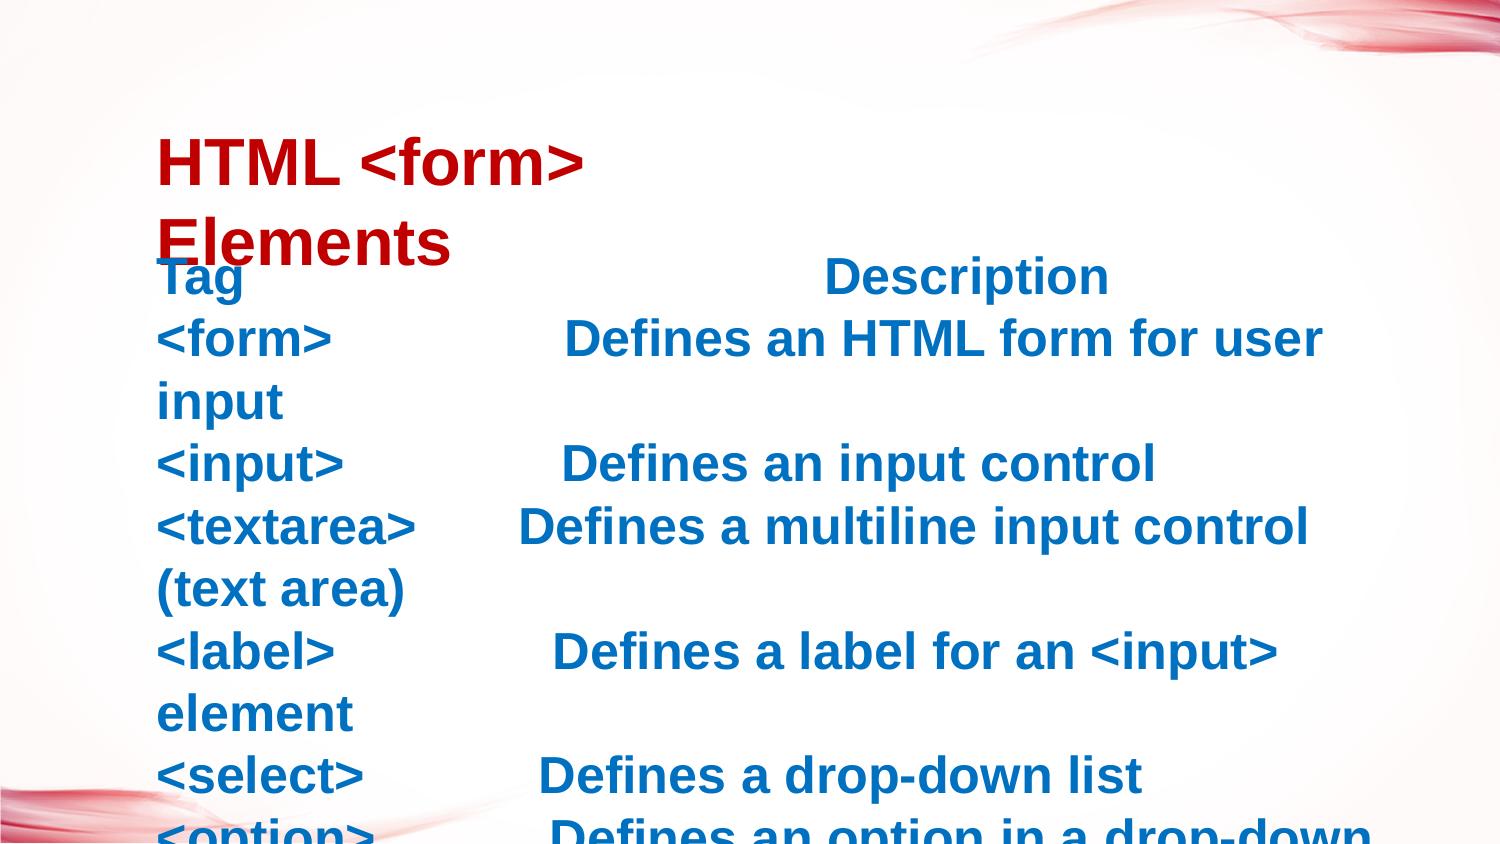

HTML <form> Elements
Tag                                        Description
<form>                Defines an HTML form for user input
<input>               Defines an input control
<textarea>       Defines a multiline input control (text area)
<label>               Defines a label for an <input> element
<select>            Defines a drop-down list
<option>            Defines an option in a drop-down list
<button>           Defines a clickable button